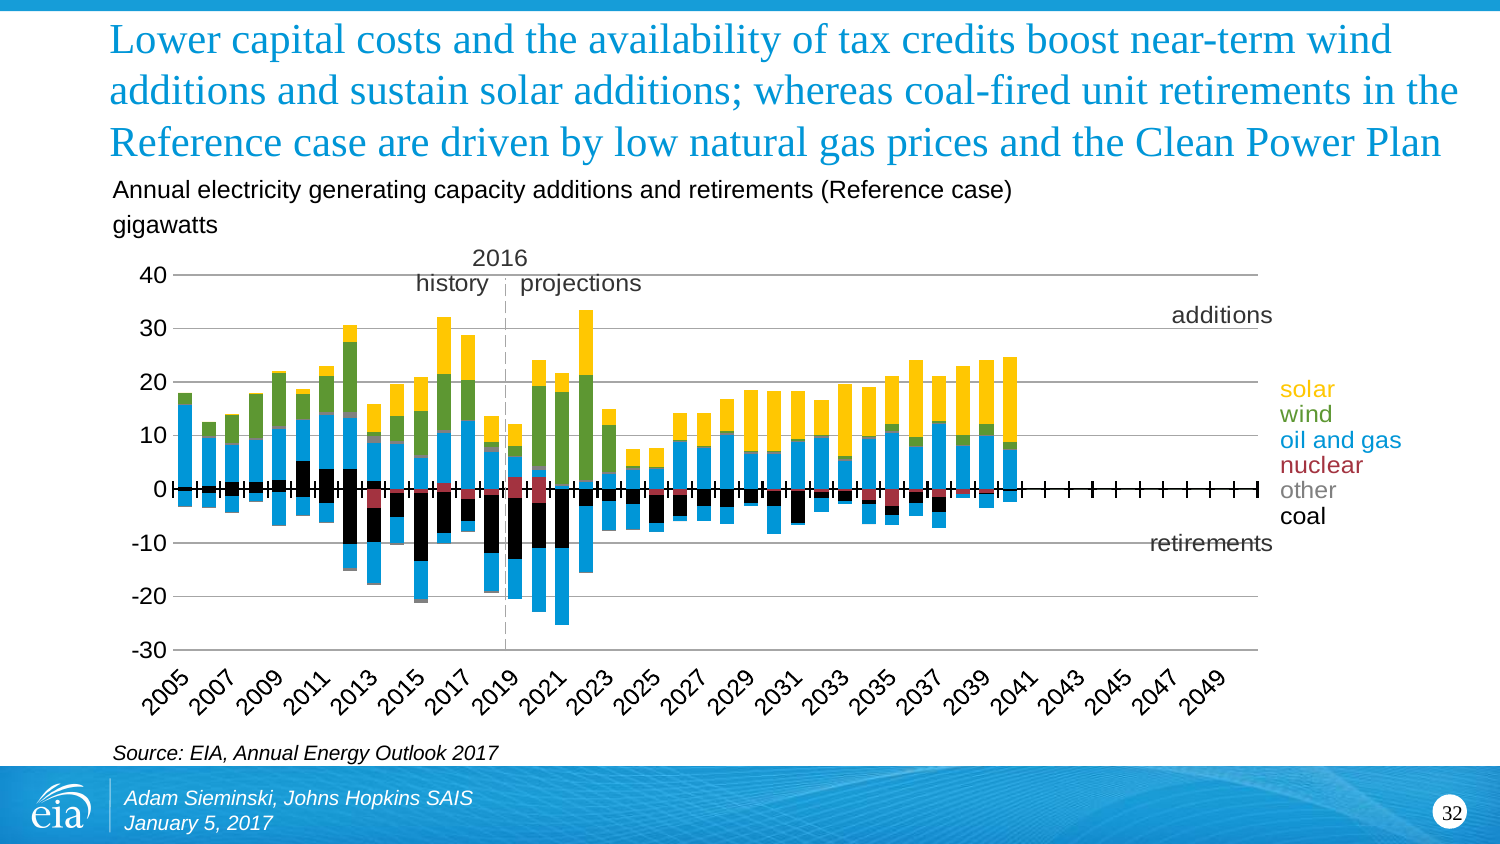

# Lower capital costs and the availability of tax credits boost near-term wind additions and sustain solar additions; whereas coal-fired unit retirements in the Reference case are driven by low natural gas prices and the Clean Power Plan
Annual electricity generating capacity additions and retirements (Reference case)
gigawatts

[unsupported chart]

Source: EIA, Annual Energy Outlook 2017
Adam Sieminski, Johns Hopkins SAIS
January 5, 2017
32